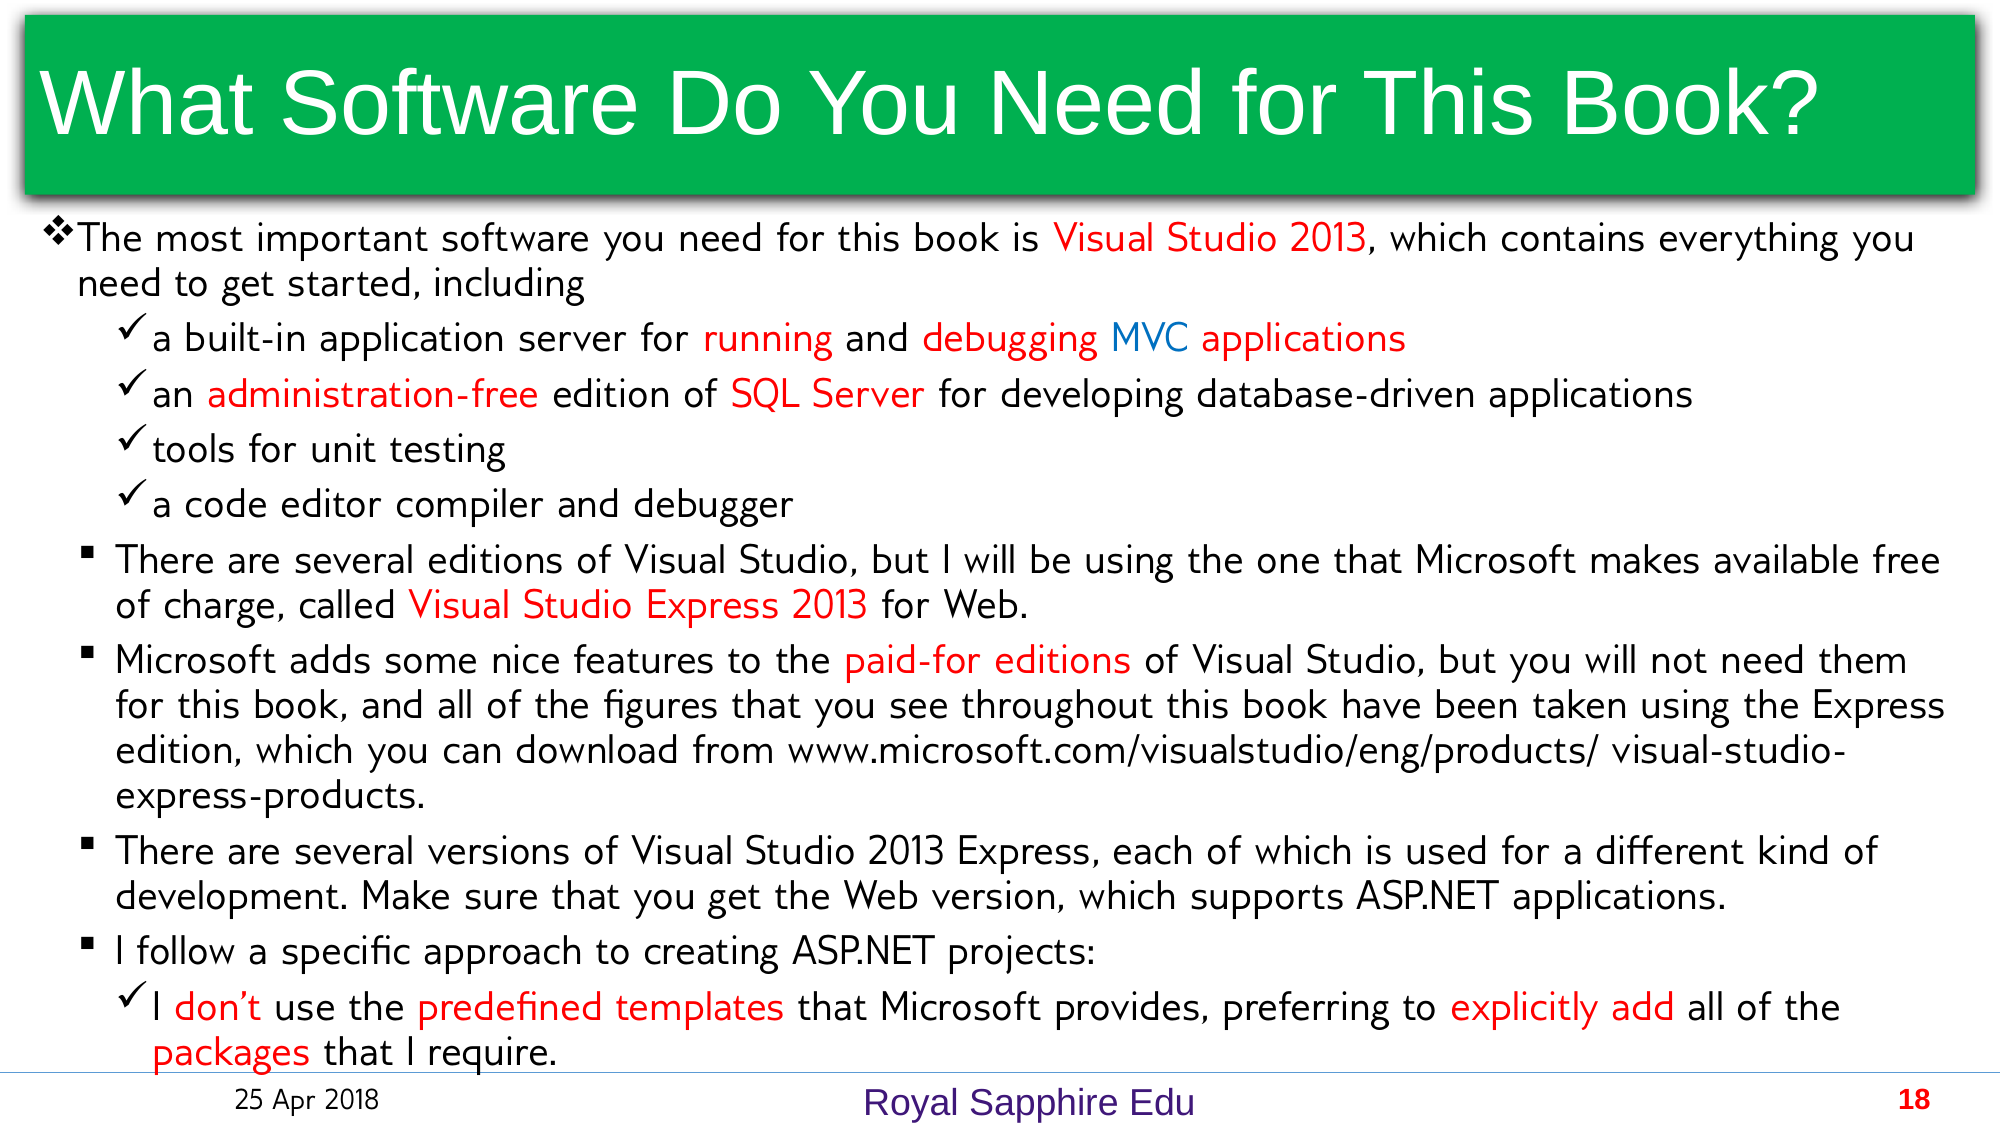

# What Software Do You Need for This Book?
The most important software you need for this book is Visual Studio 2013, which contains everything you need to get started, including
a built-in application server for running and debugging MVC applications
an administration-free edition of SQL Server for developing database-driven applications
tools for unit testing
a code editor compiler and debugger
There are several editions of Visual Studio, but I will be using the one that Microsoft makes available free of charge, called Visual Studio Express 2013 for Web.
Microsoft adds some nice features to the paid-for editions of Visual Studio, but you will not need them for this book, and all of the figures that you see throughout this book have been taken using the Express edition, which you can download from www.microsoft.com/visualstudio/eng/products/ visual-studio-express-products.
There are several versions of Visual Studio 2013 Express, each of which is used for a different kind of development. Make sure that you get the Web version, which supports ASP.NET applications.
I follow a specific approach to creating ASP.NET projects:
I don’t use the predefined templates that Microsoft provides, preferring to explicitly add all of the packages that I require.
25 Apr 2018
18